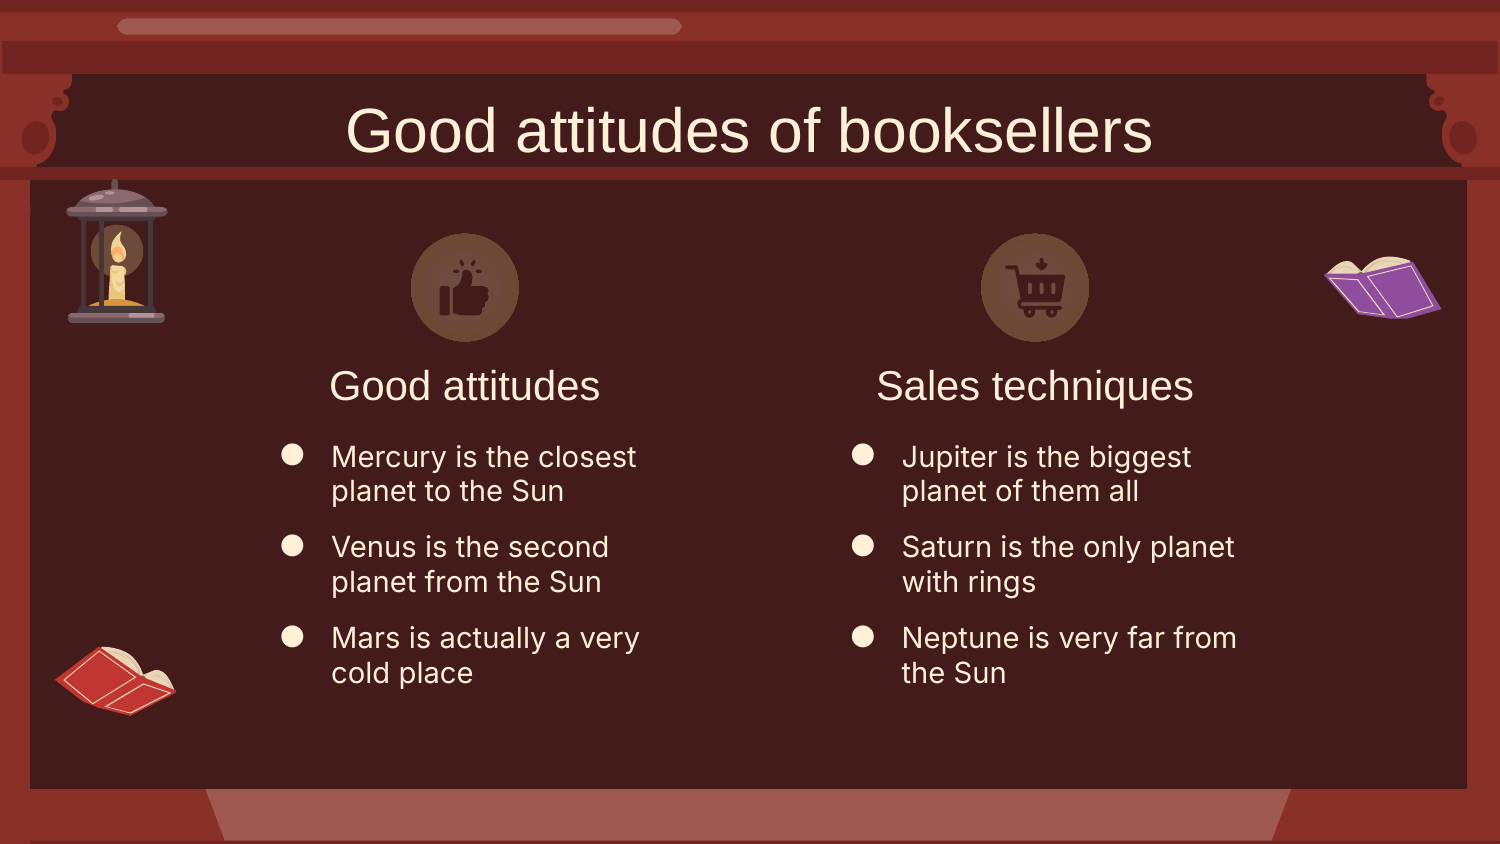

Good attitudes of booksellers

# Good attitudes
Sales techniques
Mercury is the closest planet to the Sun
Venus is the second planet from the Sun
Mars is actually a very cold place
Jupiter is the biggest planet of them all
Saturn is the only planet with rings
Neptune is very far from the Sun